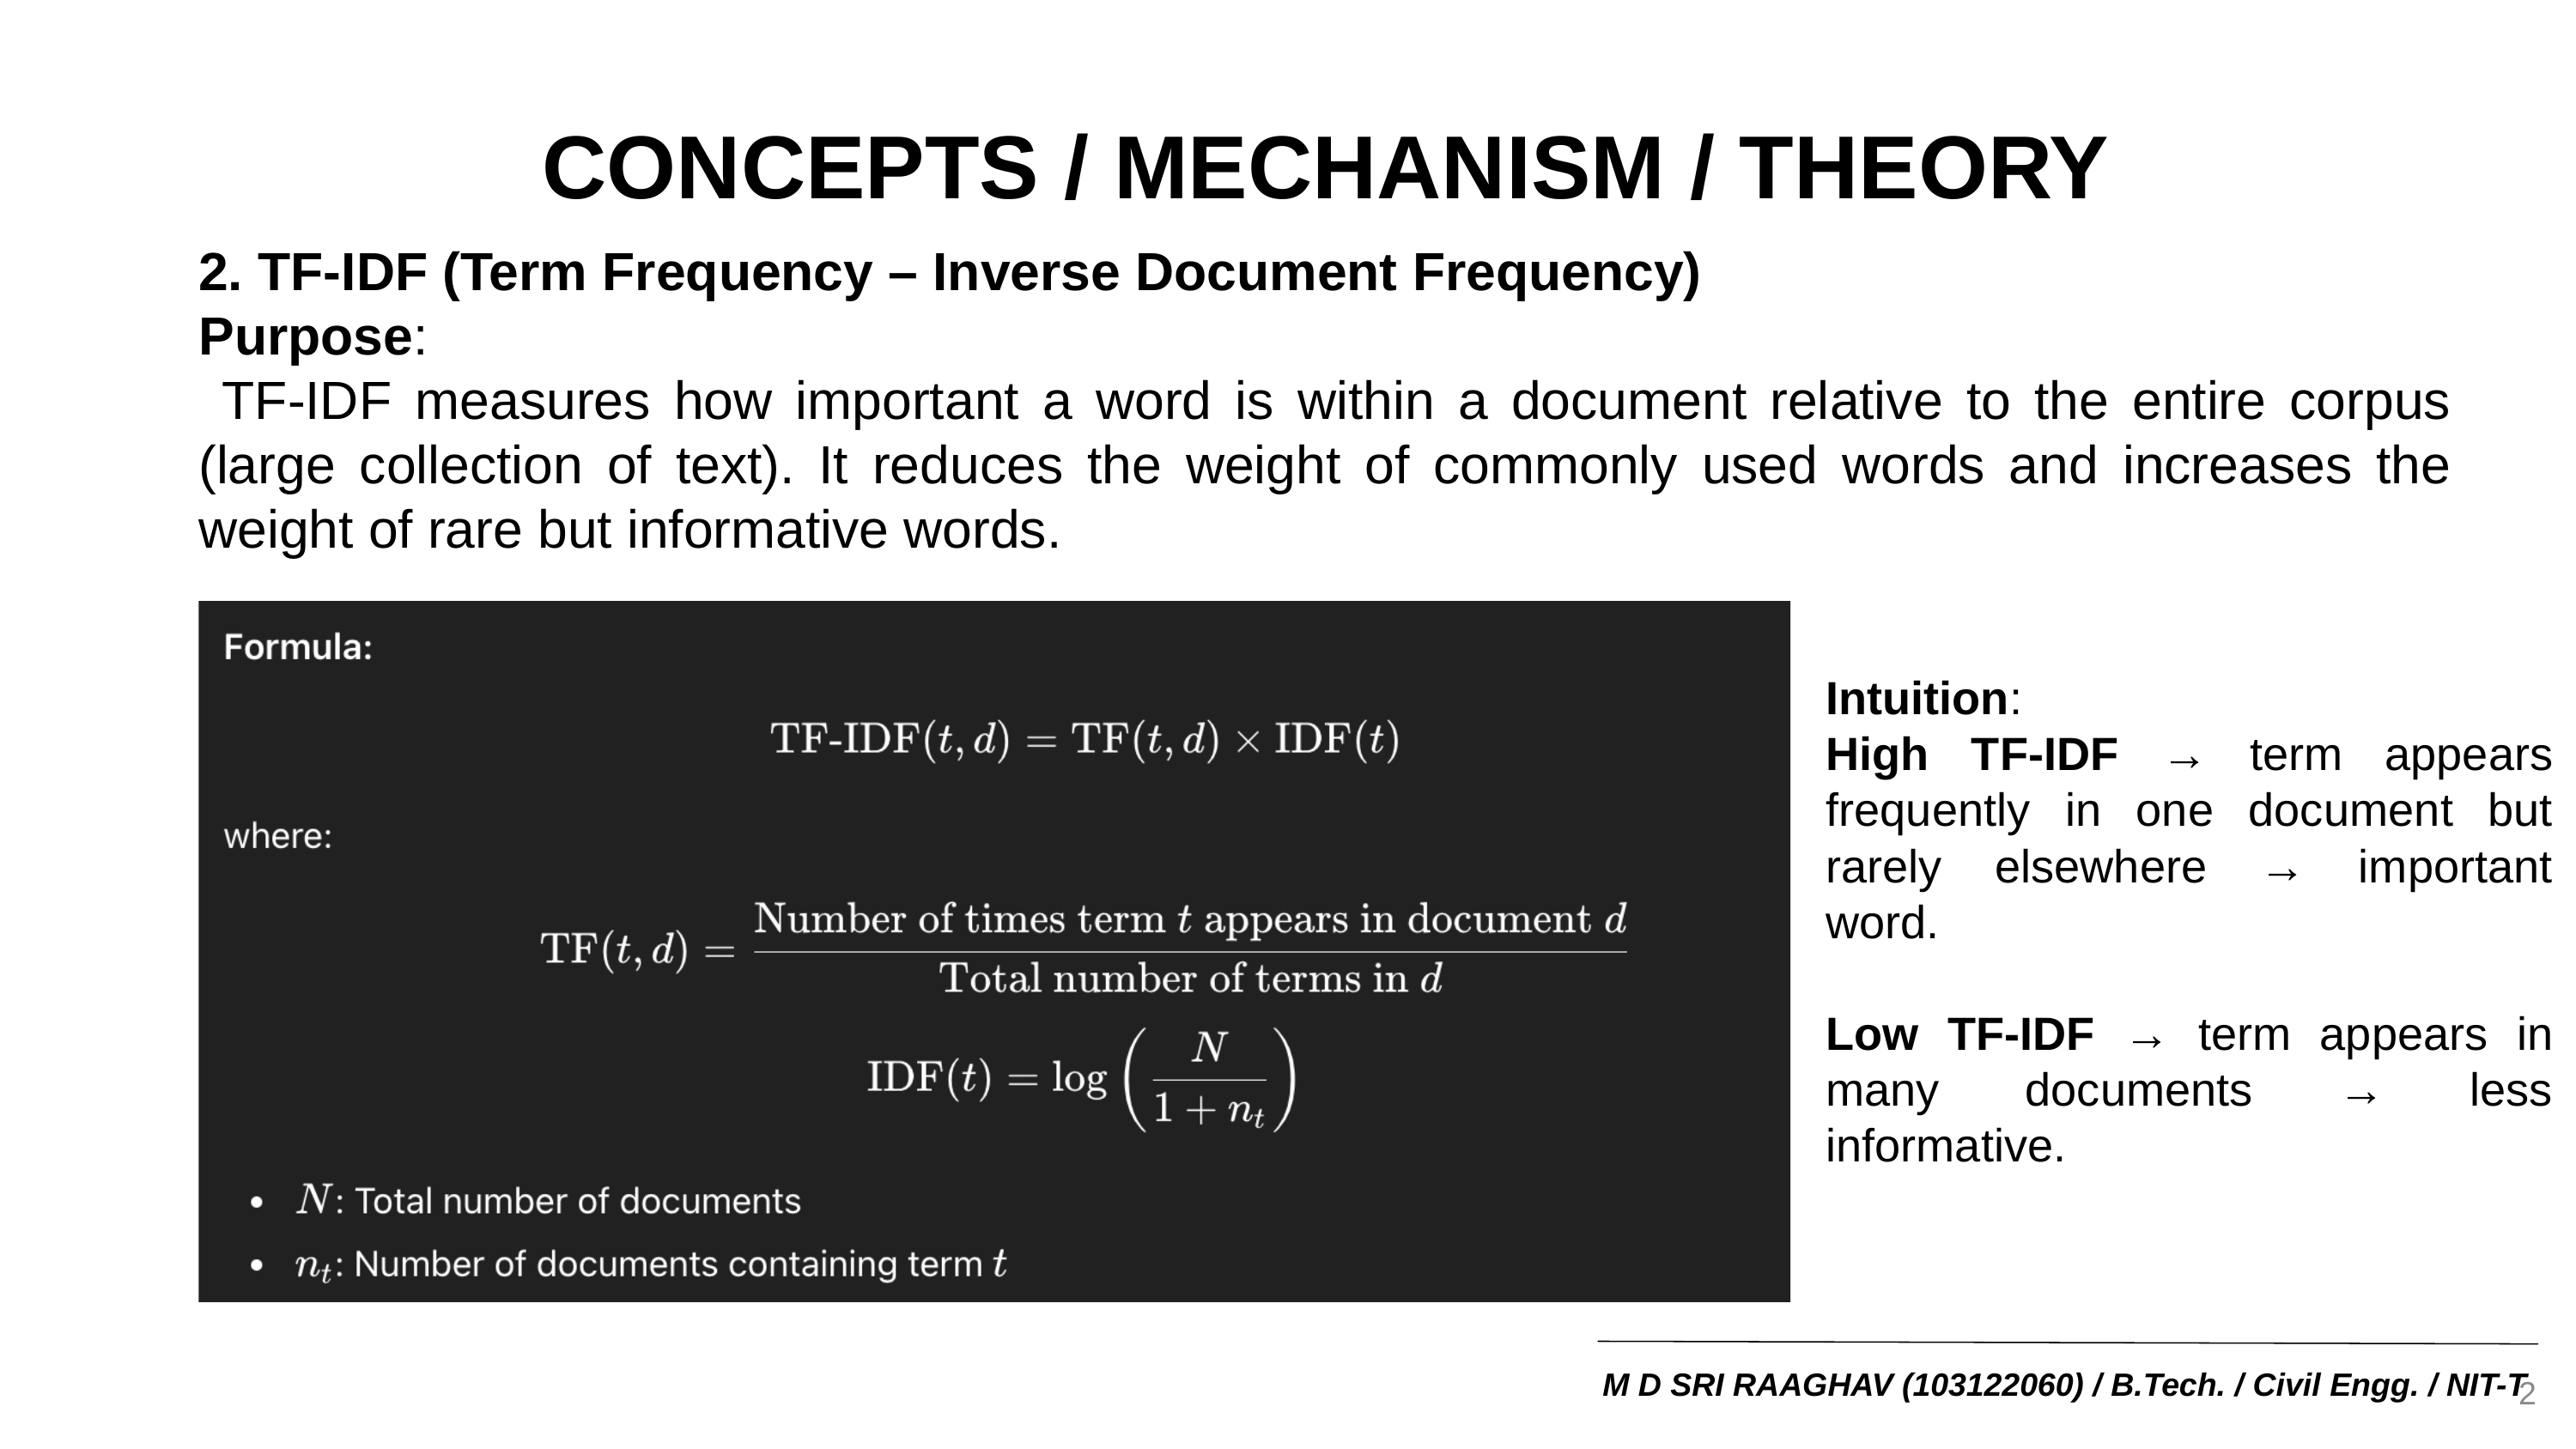

CONCEPTS / MECHANISM / THEORY
2. TF-IDF (Term Frequency – Inverse Document Frequency)
Purpose:
 TF-IDF measures how important a word is within a document relative to the entire corpus (large collection of text). It reduces the weight of commonly used words and increases the weight of rare but informative words.

Intuition:
High TF-IDF → term appears frequently in one document but rarely elsewhere → important word.

Low TF-IDF → term appears in many documents → less informative.

2

M D SRI RAAGHAV (103122060) / B.Tech. / Civil Engg. / NIT-T